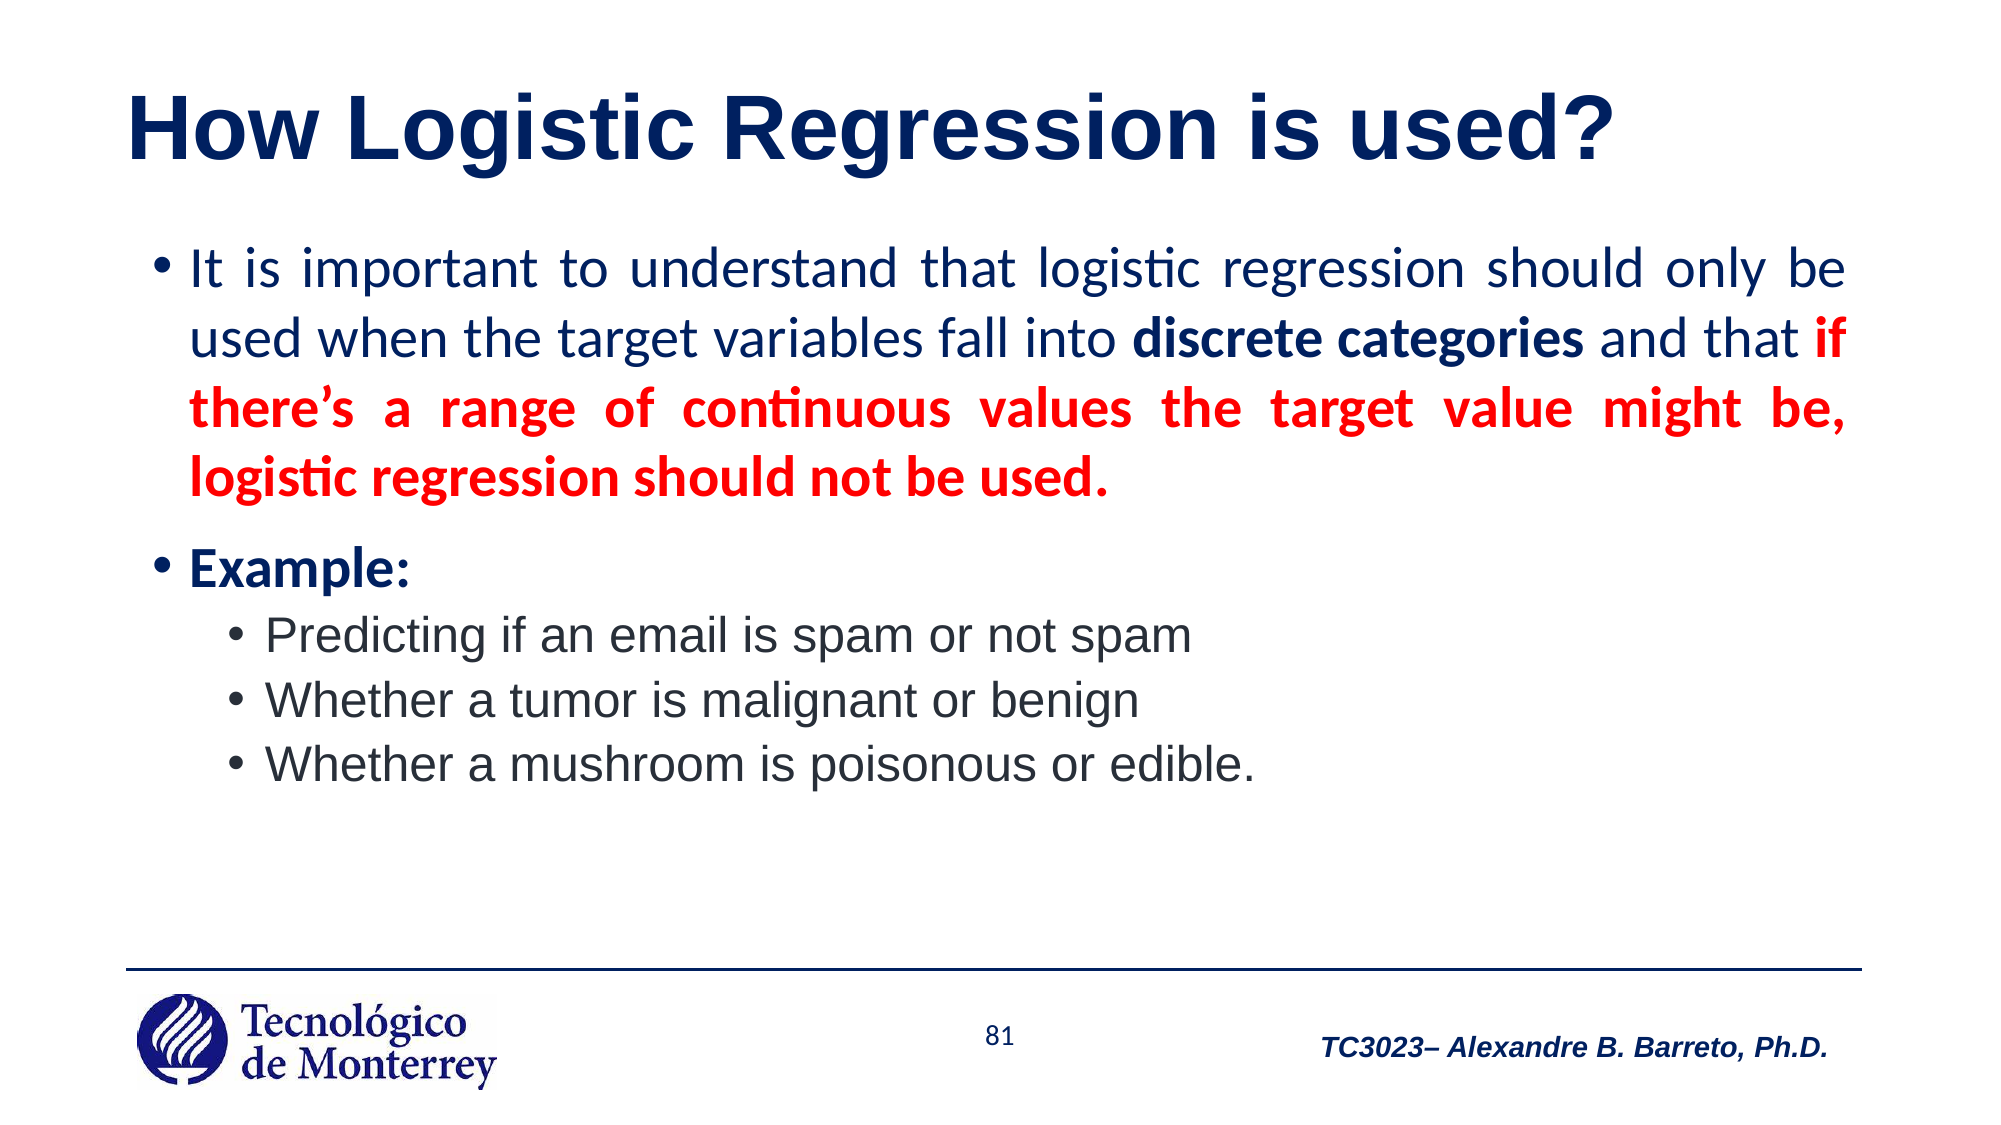

# How Logistic Regression is used?
It is important to understand that logistic regression should only be used when the target variables fall into discrete categories and that if there’s a range of continuous values the target value might be, logistic regression should not be used.
Example:
Predicting if an email is spam or not spam
Whether a tumor is malignant or benign
Whether a mushroom is poisonous or edible.